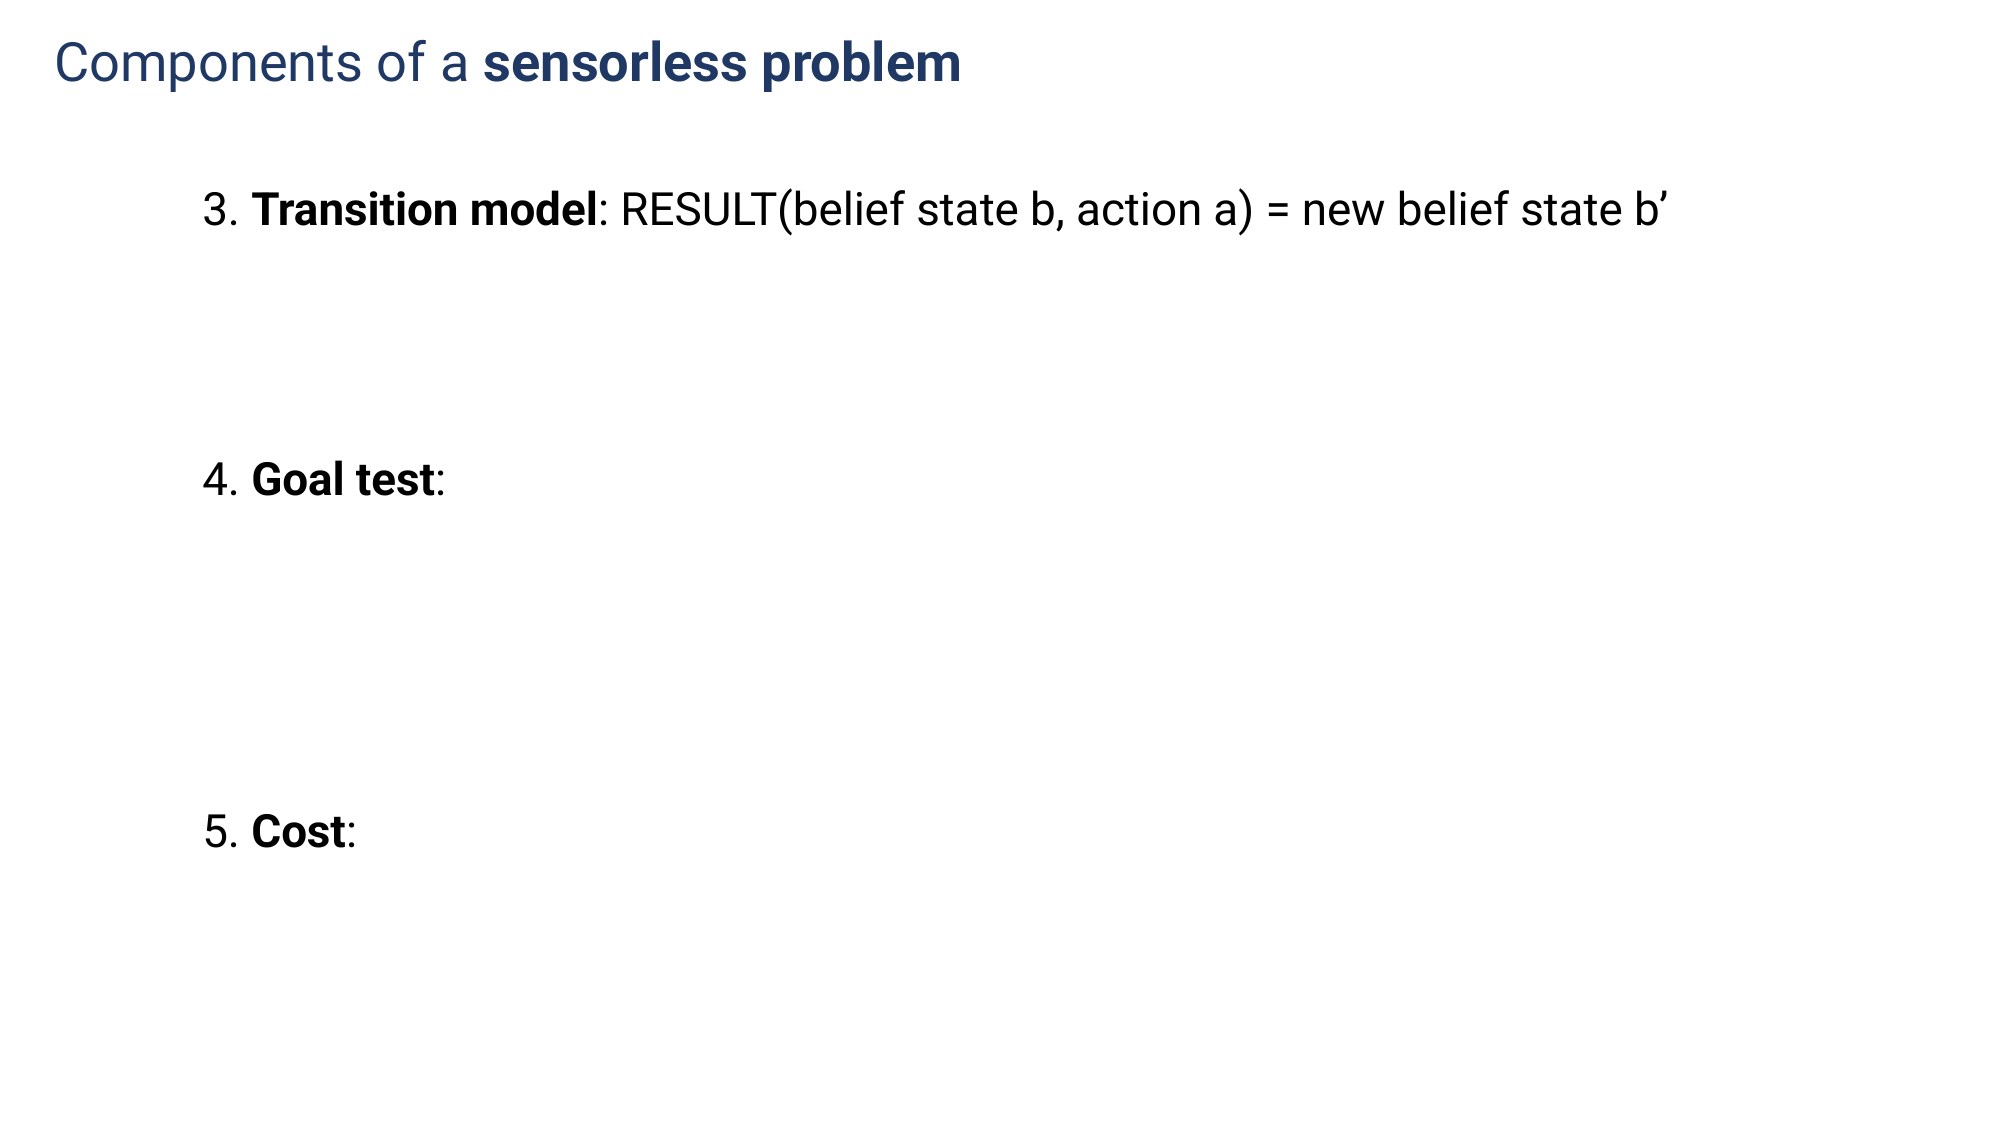

Components of a sensorless problem
3. Transition model: RESULT(belief state b, action a) = new belief state b’

4. Goal test:

5. Cost: